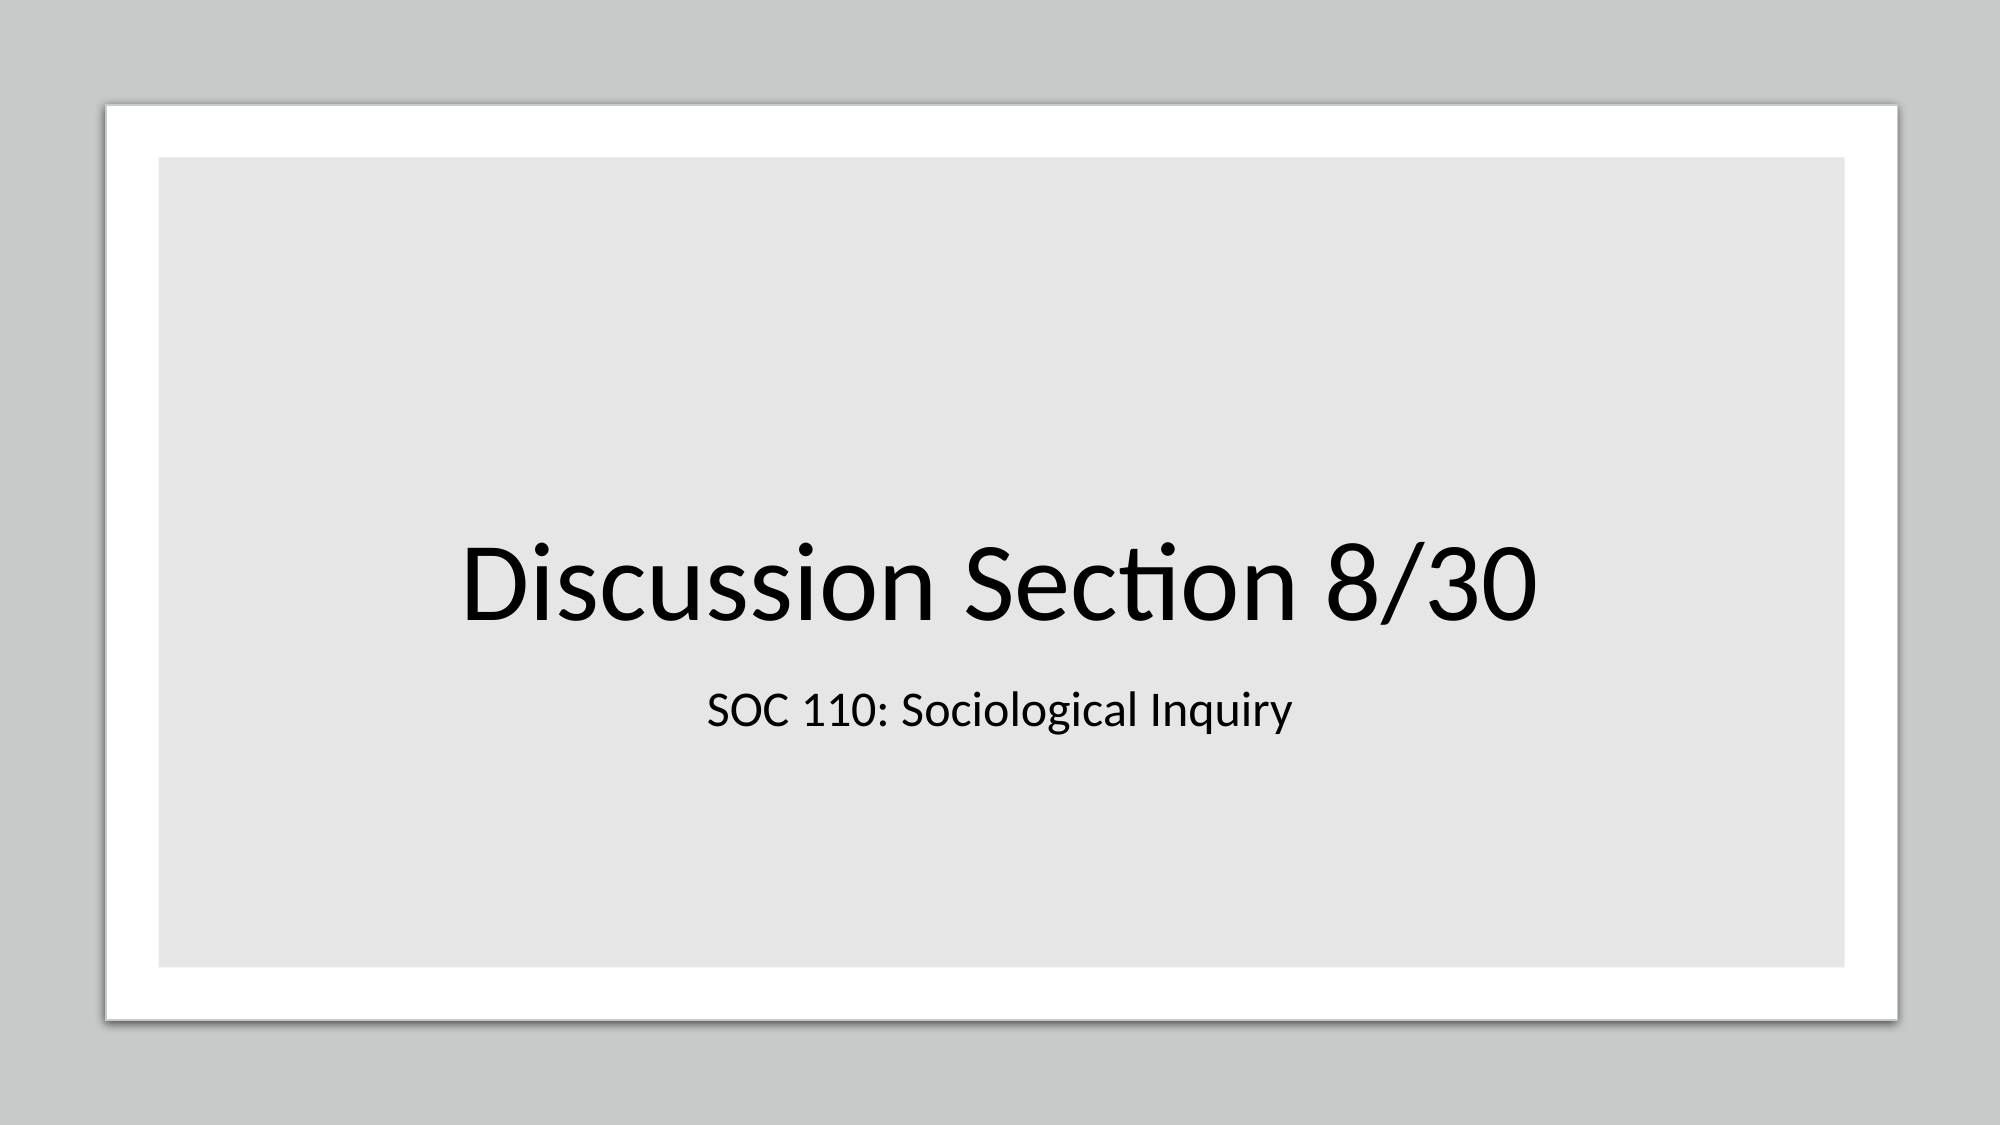

# Discussion Section 8/30
SOC 110: Sociological Inquiry